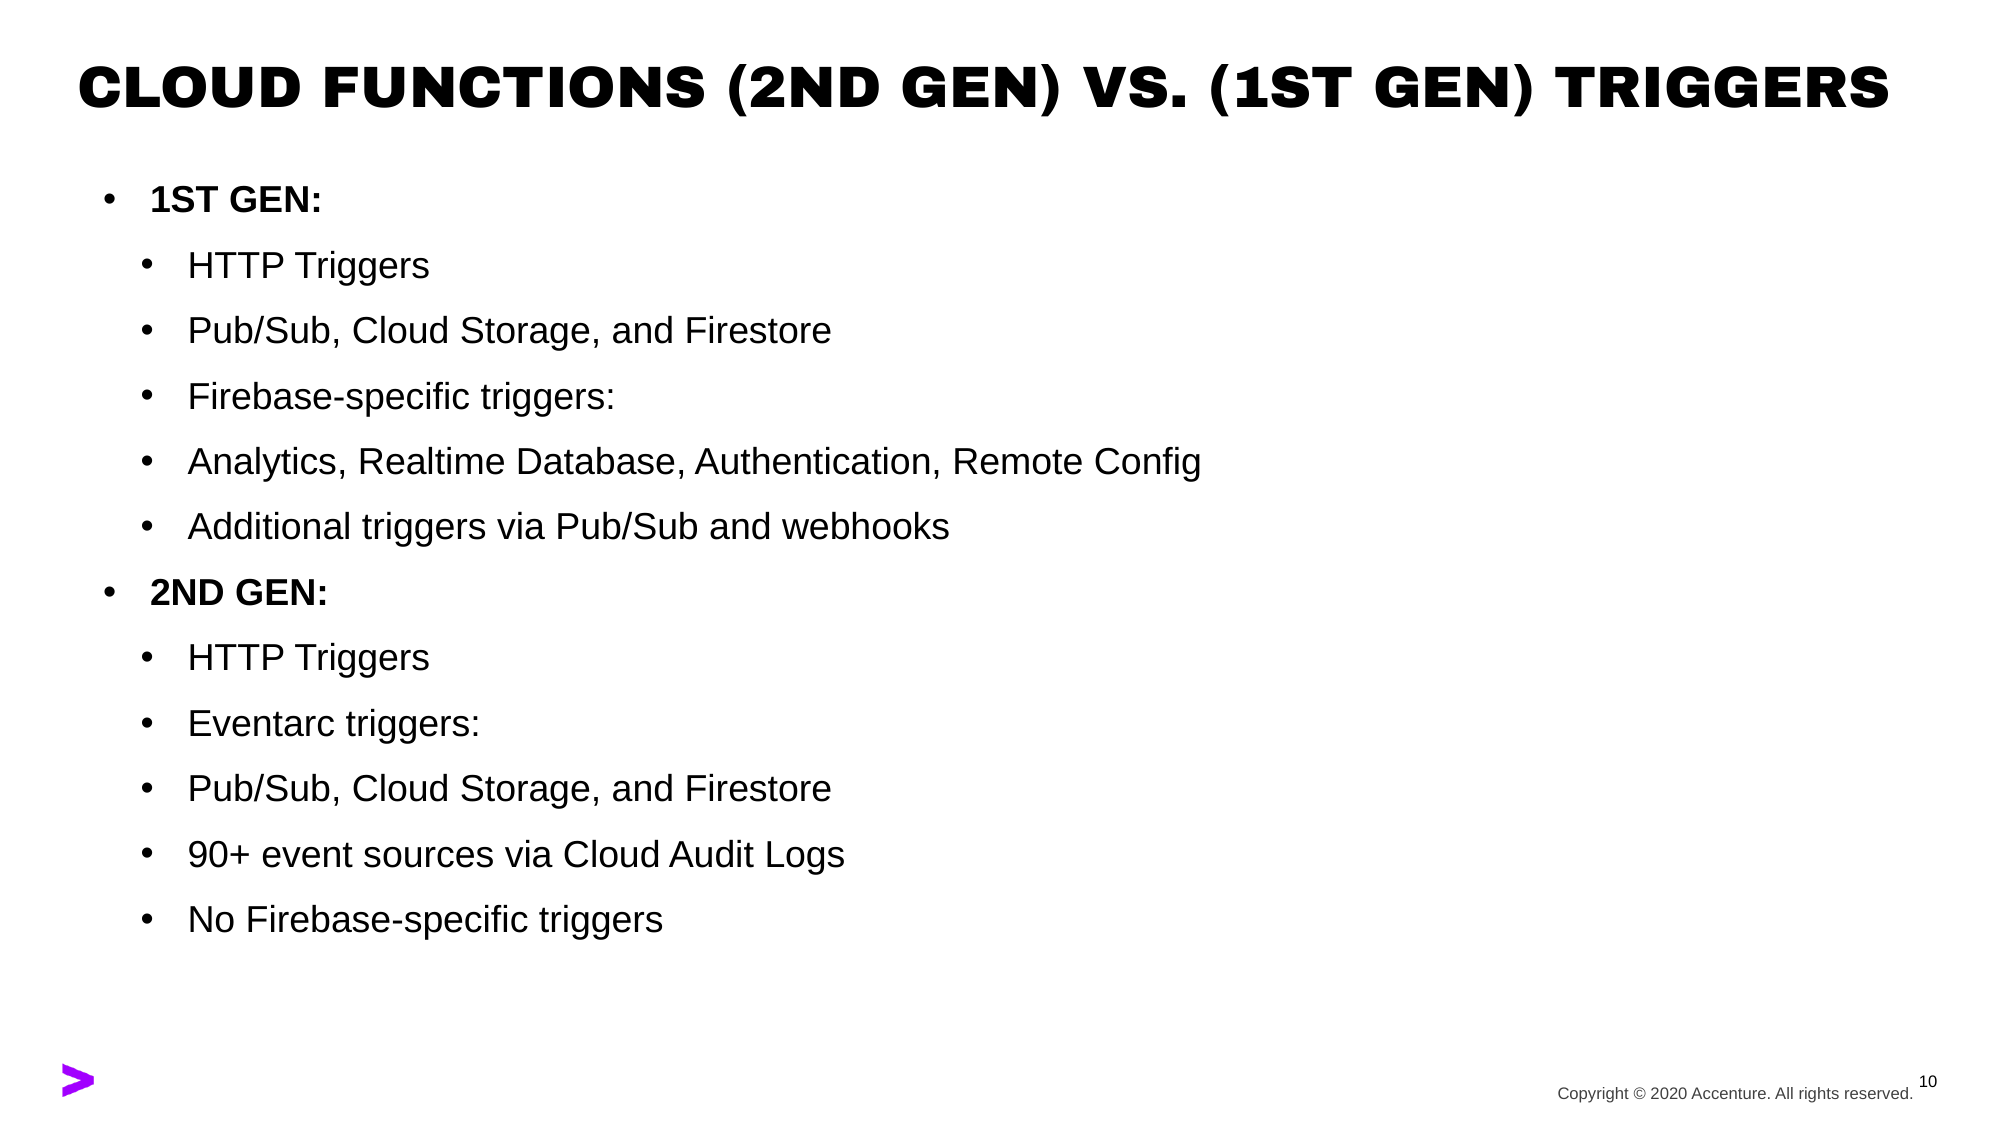

# Cloud Functions (2nd Gen) vs. (1st Gen) Triggers
1st Gen:
HTTP Triggers
Pub/Sub, Cloud Storage, and Firestore
Firebase-specific triggers:
Analytics, Realtime Database, Authentication, Remote Config
Additional triggers via Pub/Sub and webhooks
2nd Gen:
HTTP Triggers
Eventarc triggers:
Pub/Sub, Cloud Storage, and Firestore
90+ event sources via Cloud Audit Logs
No Firebase-specific triggers

10